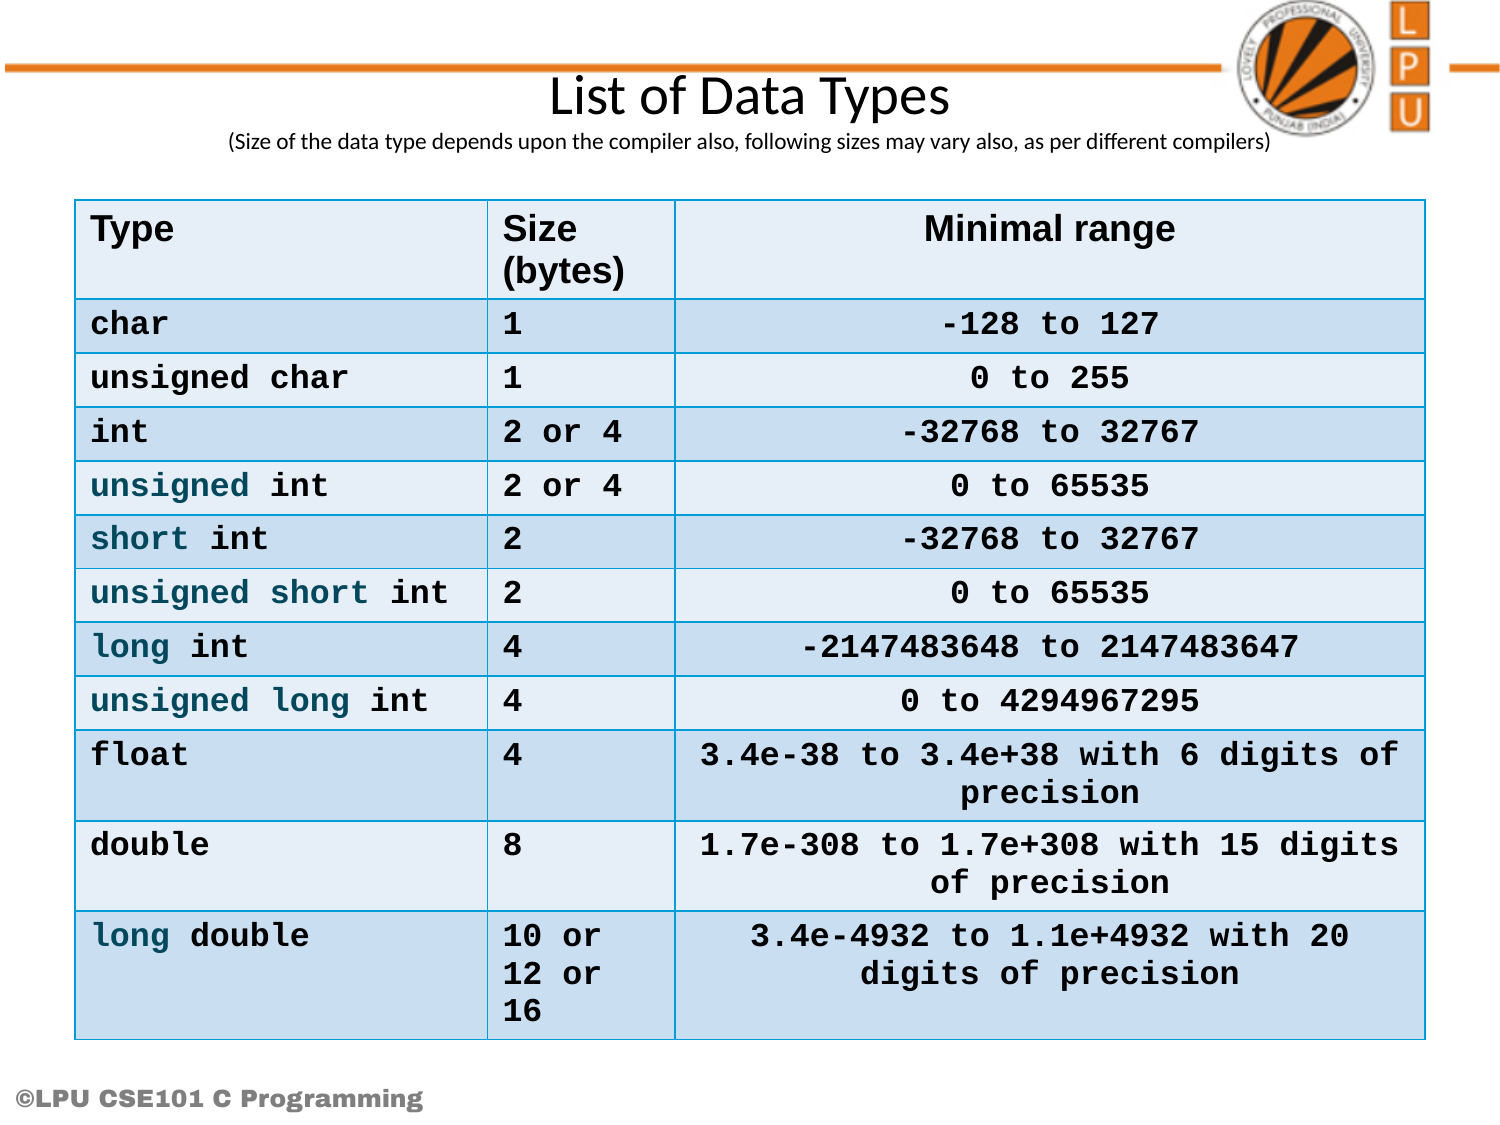

# List of Data Types (Size of the data type depends upon the compiler also, following sizes may vary also, as per different compilers)
| Type | Size (bytes) | Minimal range |
| --- | --- | --- |
| char | 1 | -128 to 127 |
| unsigned char | 1 | 0 to 255 |
| int | 2 or 4 | -32768 to 32767 |
| unsigned int | 2 or 4 | 0 to 65535 |
| short int | 2 | -32768 to 32767 |
| unsigned short int | 2 | 0 to 65535 |
| long int | 4 | -2147483648 to 2147483647 |
| unsigned long int | 4 | 0 to 4294967295 |
| float | 4 | 3.4e-38 to 3.4e+38 with 6 digits of precision |
| double | 8 | 1.7e-308 to 1.7e+308 with 15 digits of precision |
| long double | 10 or 12 or 16 | 3.4e-4932 to 1.1e+4932 with 20 digits of precision |